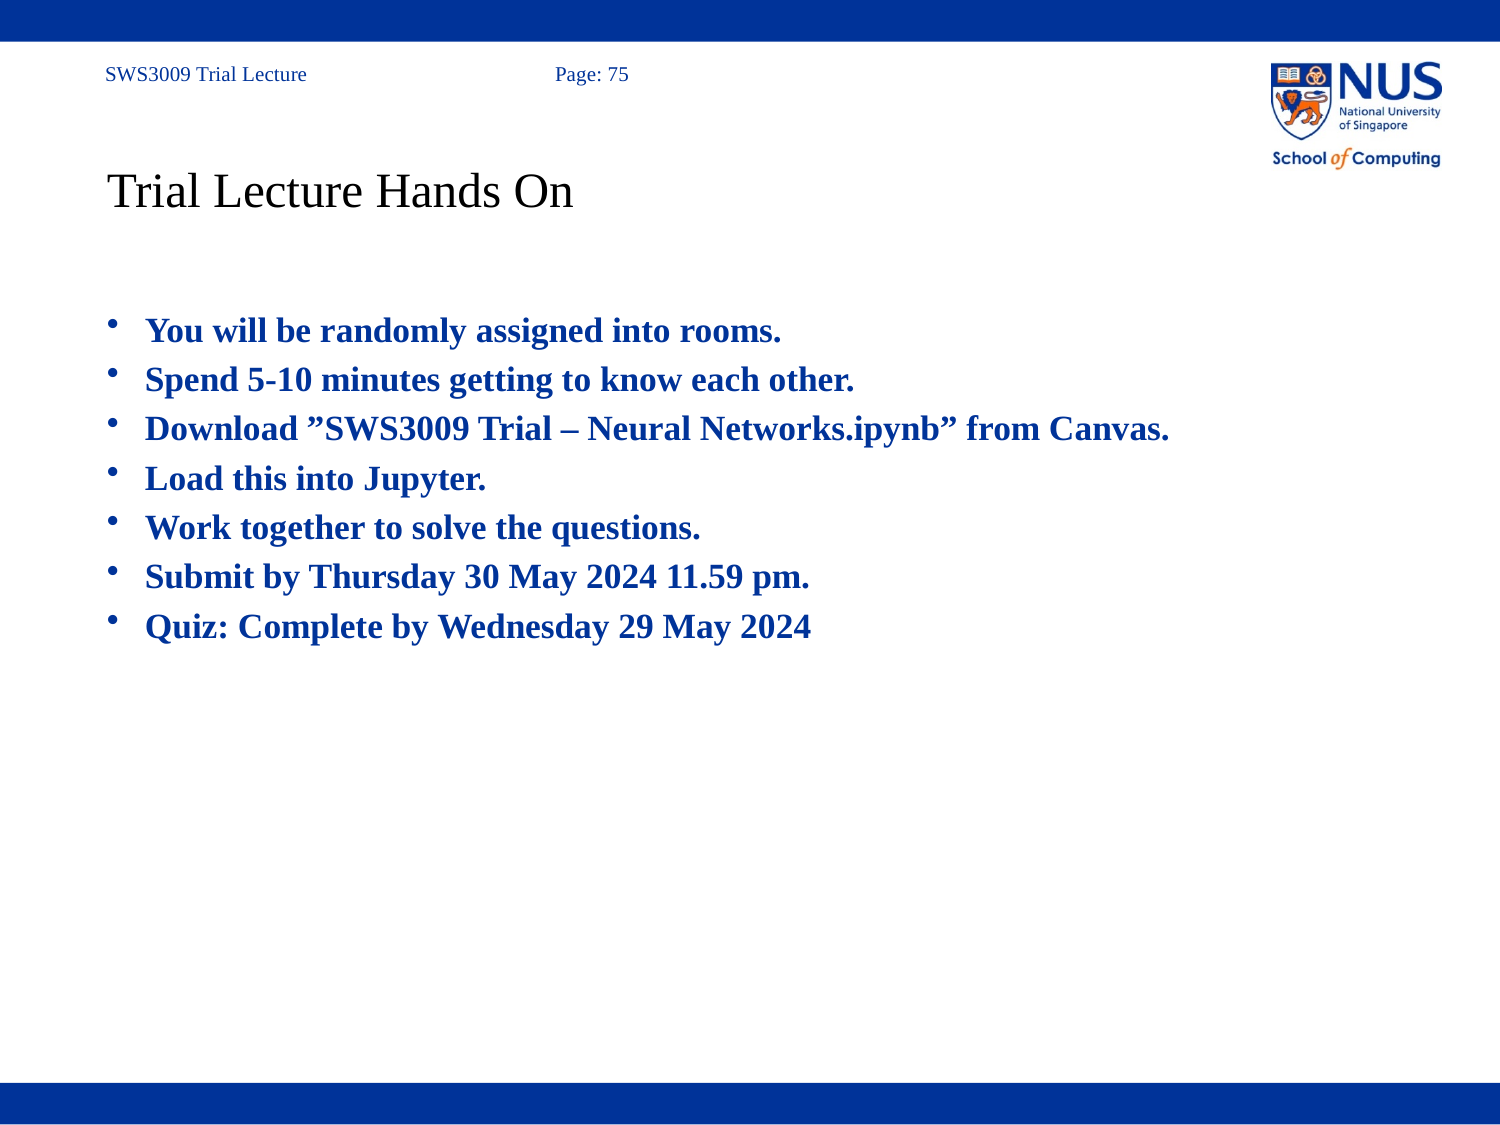

# Trial Lecture Hands On
You will be randomly assigned into rooms.
Spend 5-10 minutes getting to know each other.
Download ”SWS3009 Trial – Neural Networks.ipynb” from Canvas.
Load this into Jupyter.
Work together to solve the questions.
Submit by Thursday 30 May 2024 11.59 pm.
Quiz: Complete by Wednesday 29 May 2024